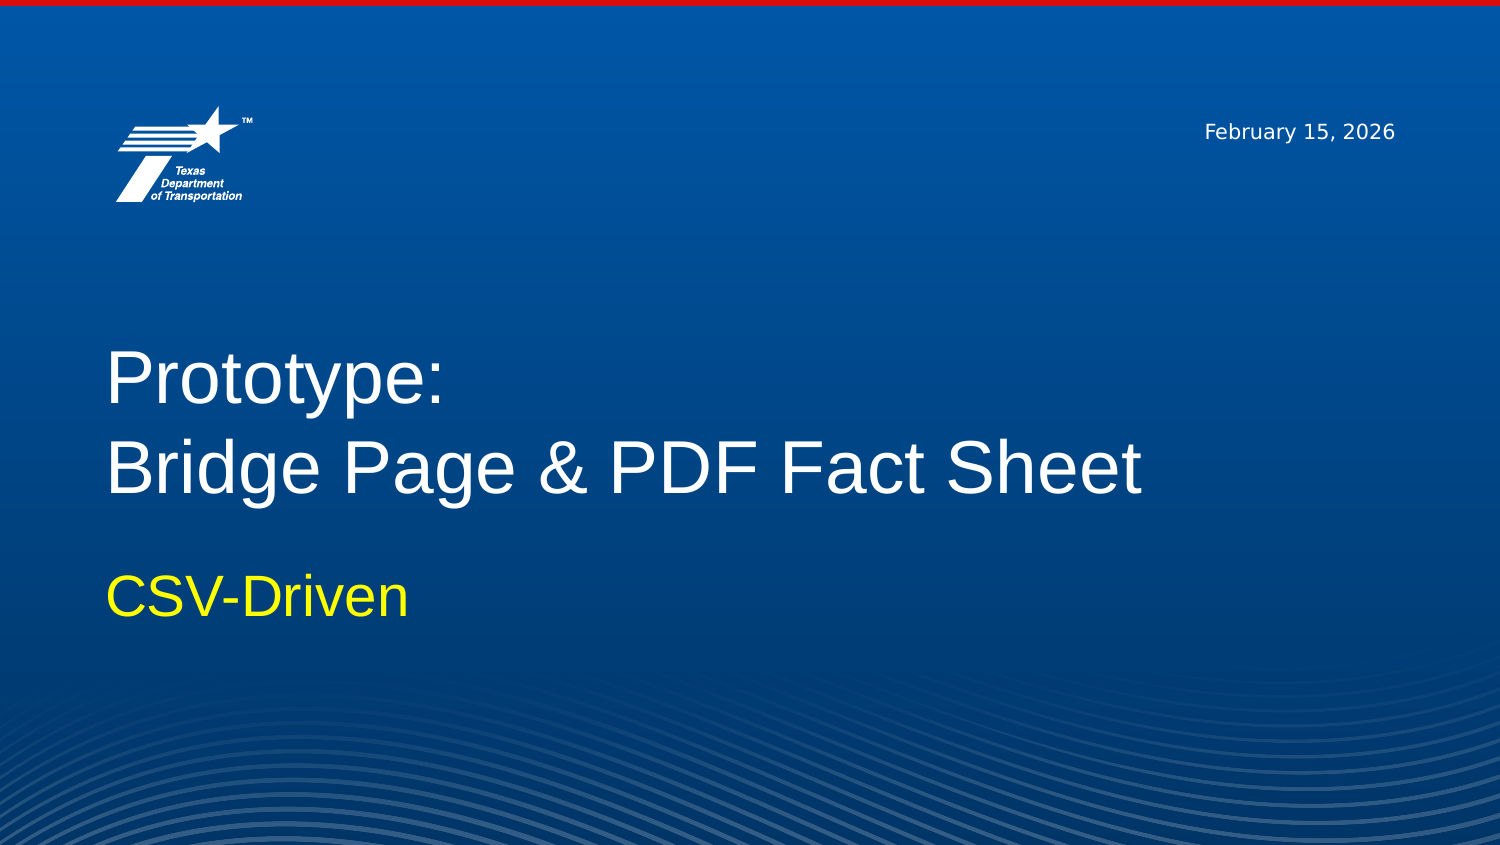

# Prototype: Bridge Page & PDF Fact Sheet
CSV-Driven